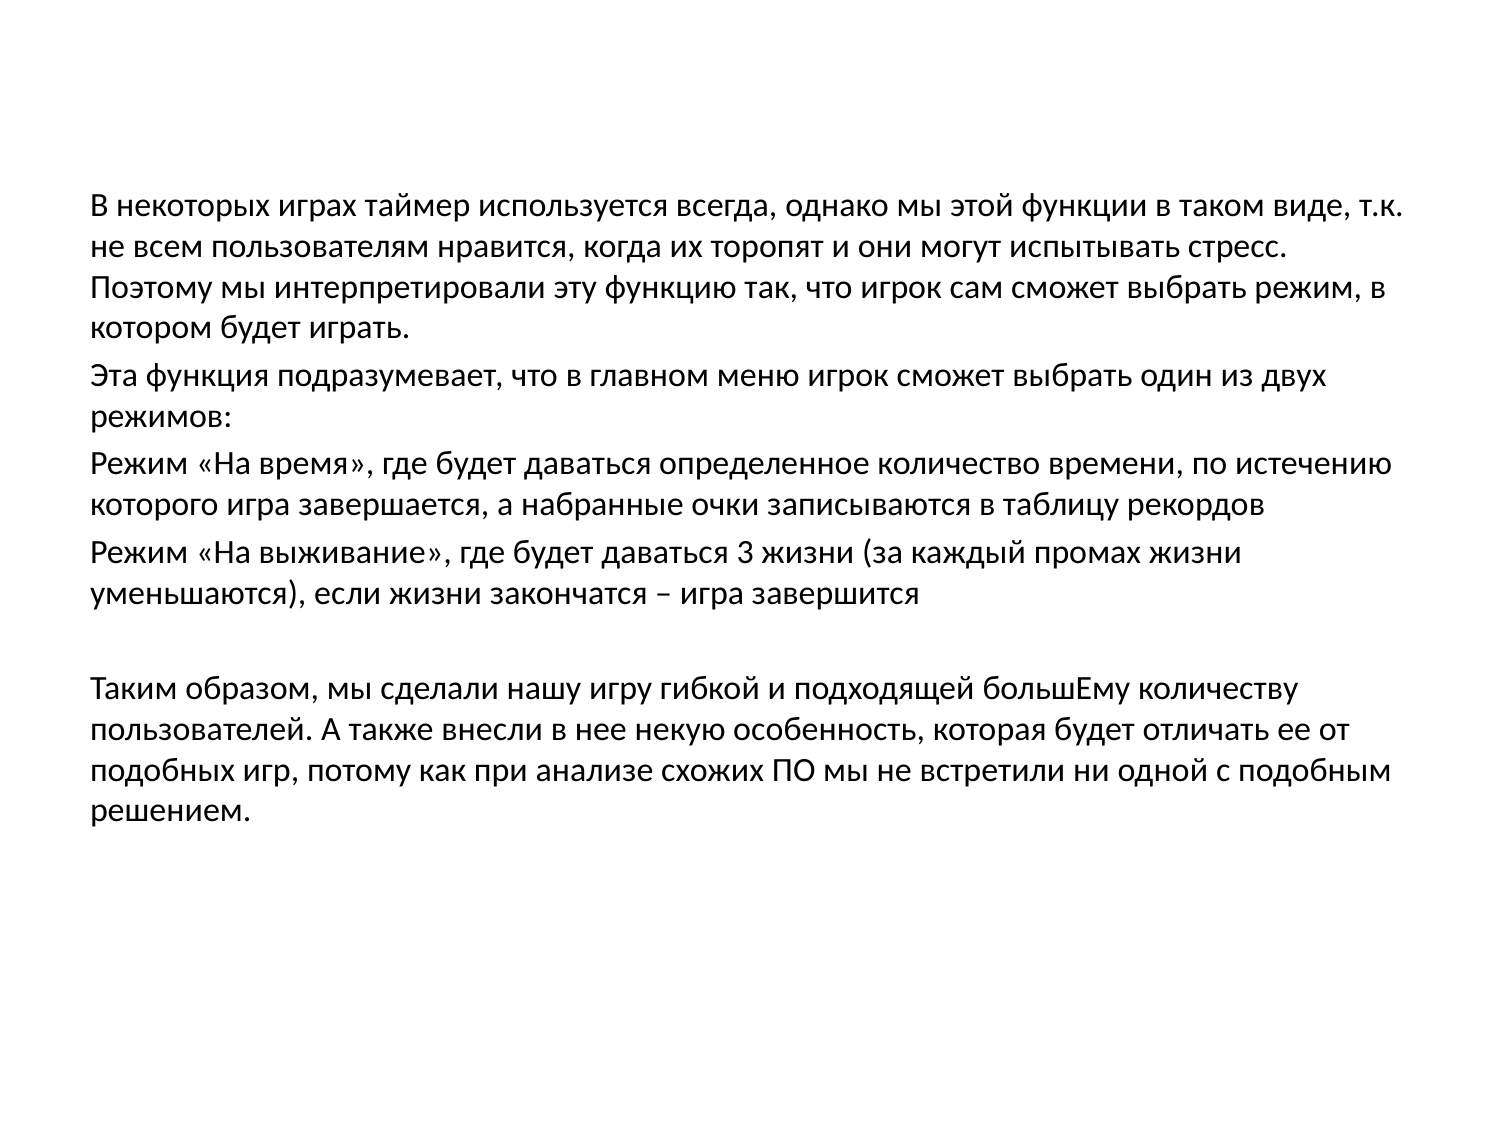

В некоторых играх таймер используется всегда, однако мы этой функции в таком виде, т.к. не всем пользователям нравится, когда их торопят и они могут испытывать стресс. Поэтому мы интерпретировали эту функцию так, что игрок сам сможет выбрать режим, в котором будет играть.
Эта функция подразумевает, что в главном меню игрок сможет выбрать один из двух режимов:
Режим «На время», где будет даваться определенное количество времени, по истечению которого игра завершается, а набранные очки записываются в таблицу рекордов
Режим «На выживание», где будет даваться 3 жизни (за каждый промах жизни уменьшаются), если жизни закончатся – игра завершится

Таким образом, мы сделали нашу игру гибкой и подходящей большЕму количеству пользователей. А также внесли в нее некую особенность, которая будет отличать ее от подобных игр, потому как при анализе схожих ПО мы не встретили ни одной с подобным решением.